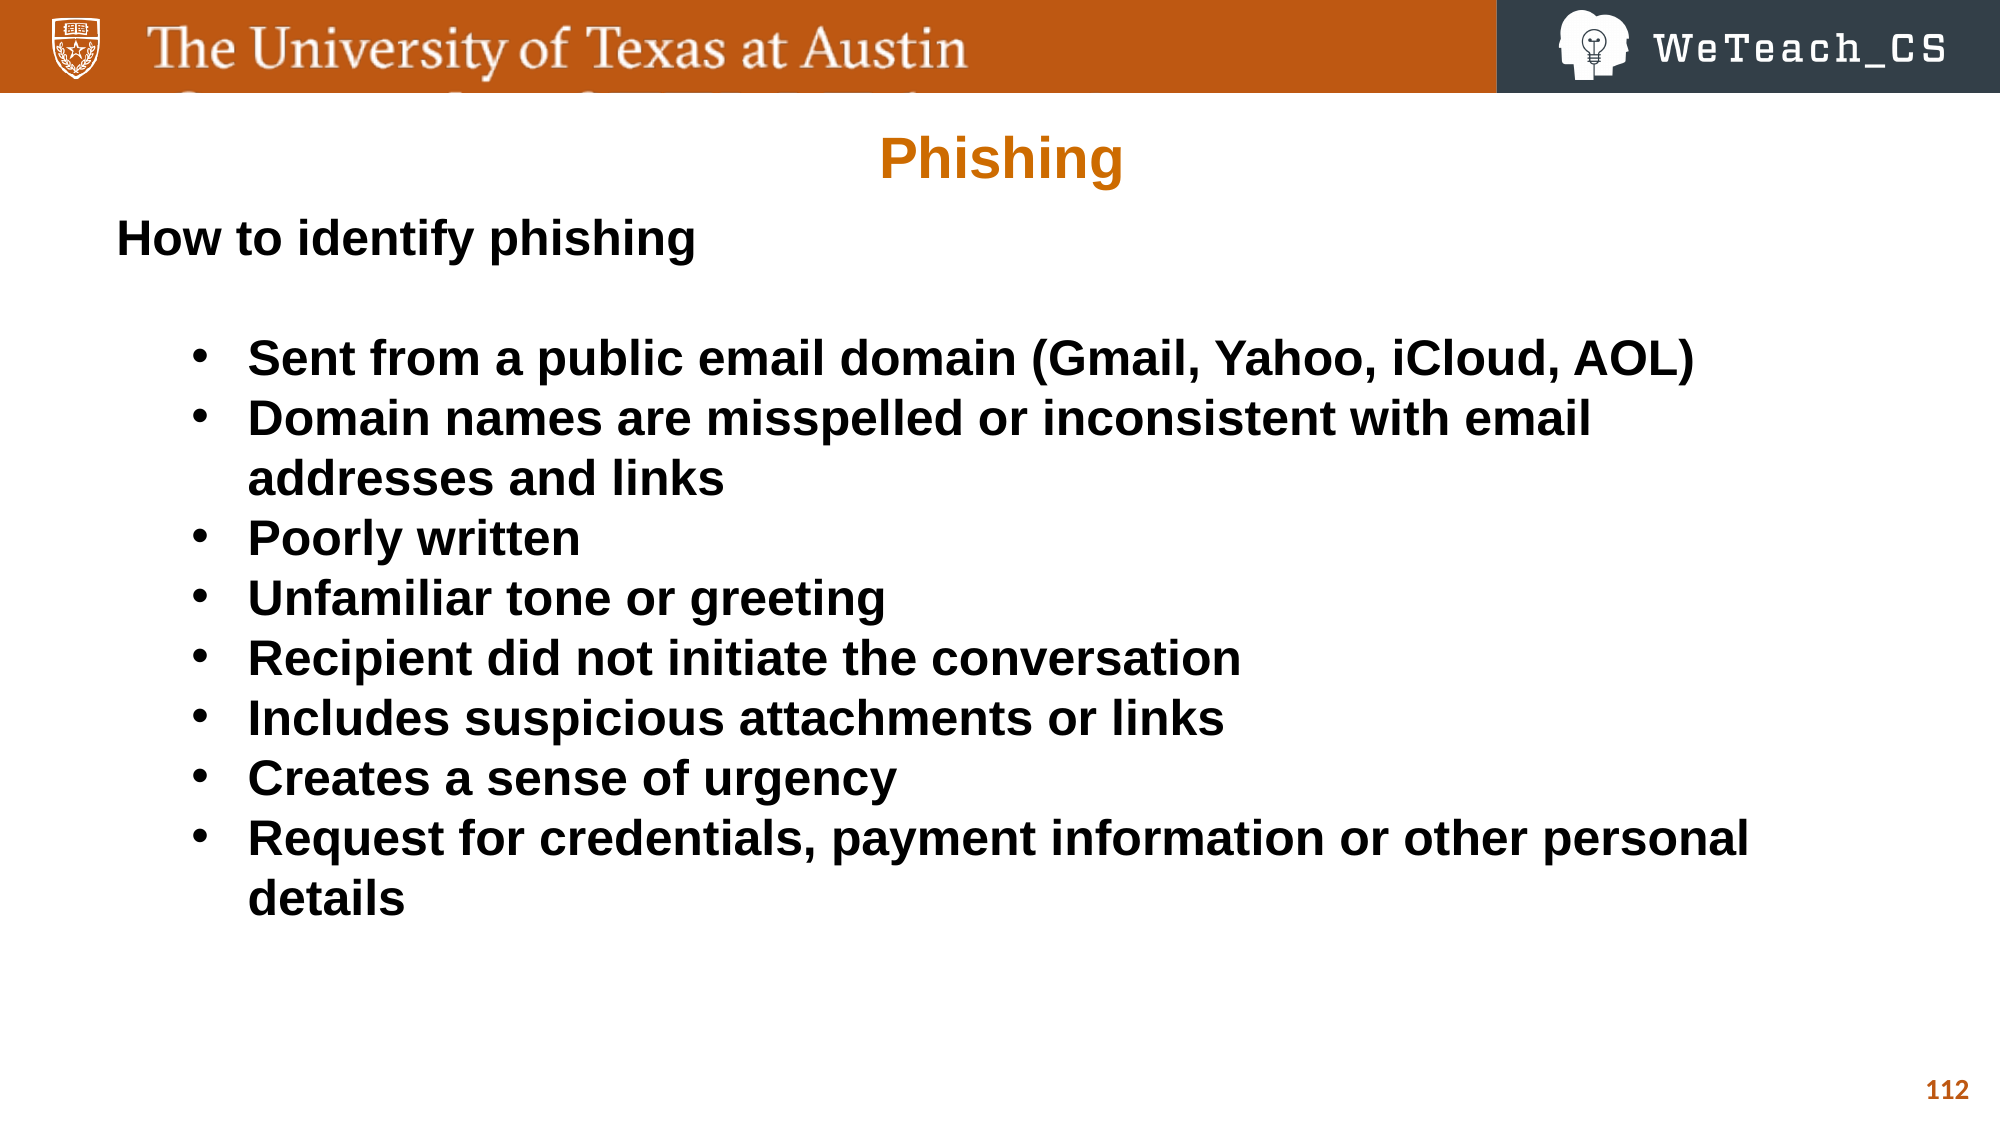

Phishing
How to identify phishing

Sent from a public email domain (Gmail, Yahoo, iCloud, AOL)
Domain names are misspelled or inconsistent with email addresses and links
Poorly written
Unfamiliar tone or greeting
Recipient did not initiate the conversation
Includes suspicious attachments or links
Creates a sense of urgency
Request for credentials, payment information or other personal details